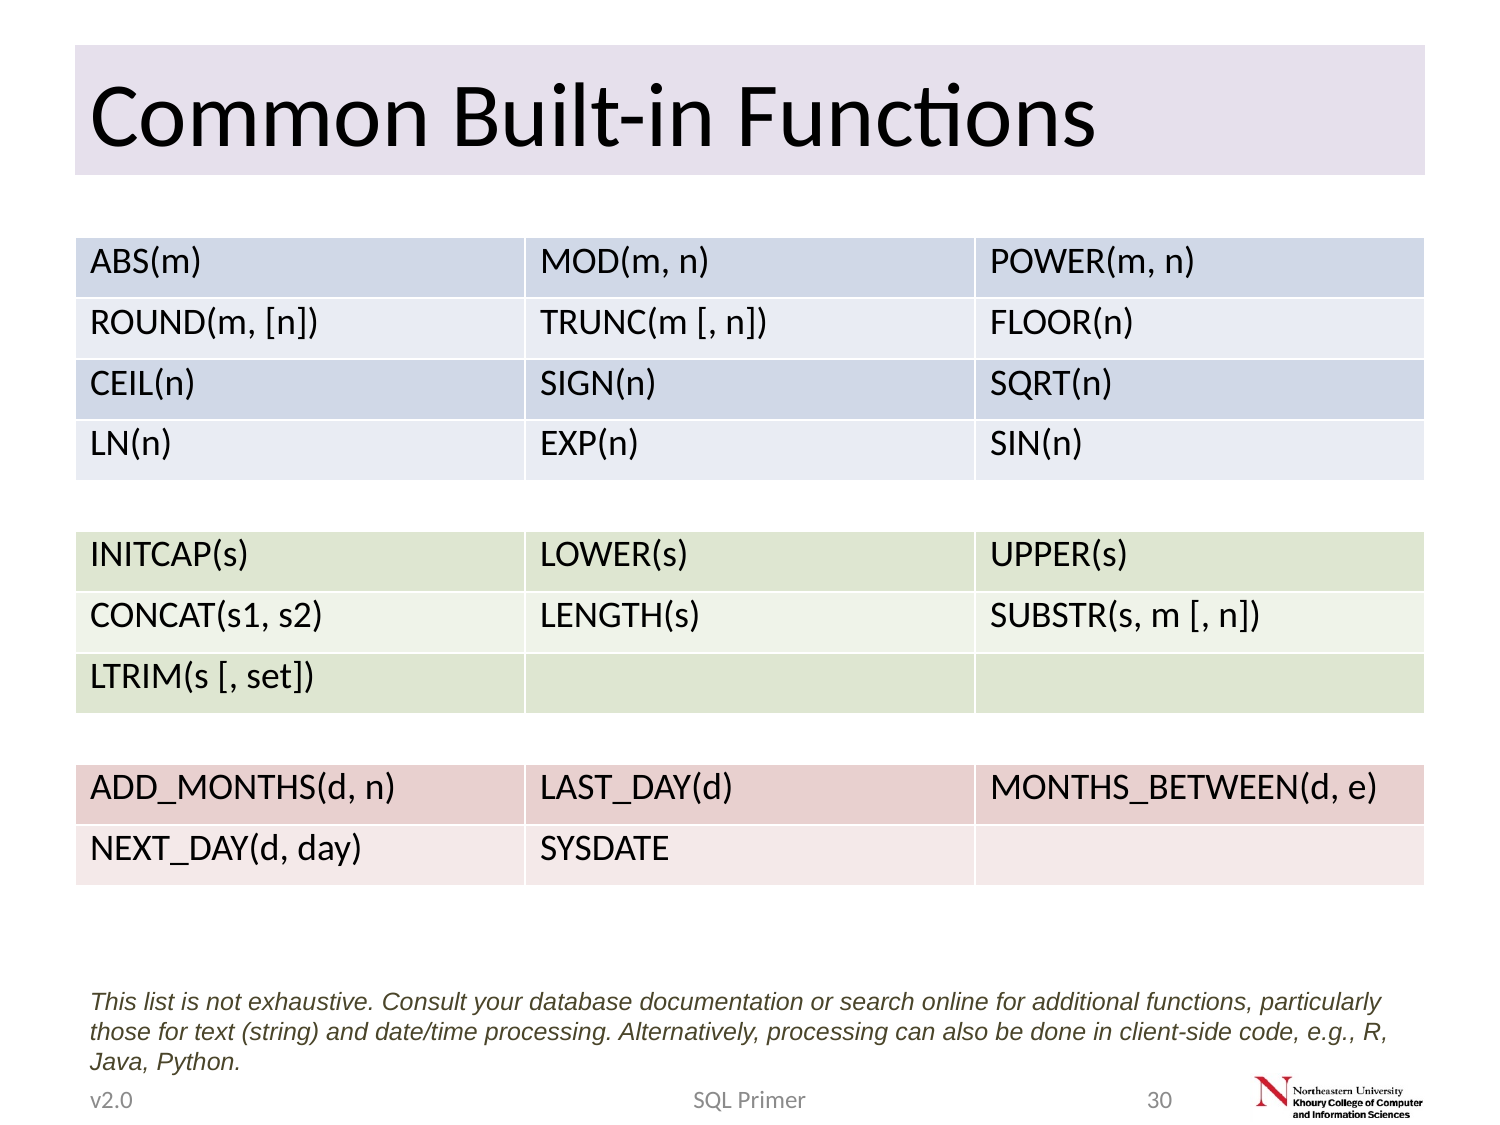

# Common Built-in Functions
| ABS(m) | MOD(m, n) | POWER(m, n) |
| --- | --- | --- |
| ROUND(m, [n]) | TRUNC(m [, n]) | FLOOR(n) |
| CEIL(n) | SIGN(n) | SQRT(n) |
| LN(n) | EXP(n) | SIN(n) |
| INITCAP(s) | LOWER(s) | UPPER(s) |
| --- | --- | --- |
| CONCAT(s1, s2) | LENGTH(s) | SUBSTR(s, m [, n]) |
| LTRIM(s [, set]) |  |  |
| ADD\_MONTHS(d, n) | LAST\_DAY(d) | MONTHS\_BETWEEN(d, e) |
| --- | --- | --- |
| NEXT\_DAY(d, day) | SYSDATE |  |
This list is not exhaustive. Consult your database documentation or search online for additional functions, particularly those for text (string) and date/time processing. Alternatively, processing can also be done in client-side code, e.g., R, Java, Python.
v2.0
SQL Primer
30